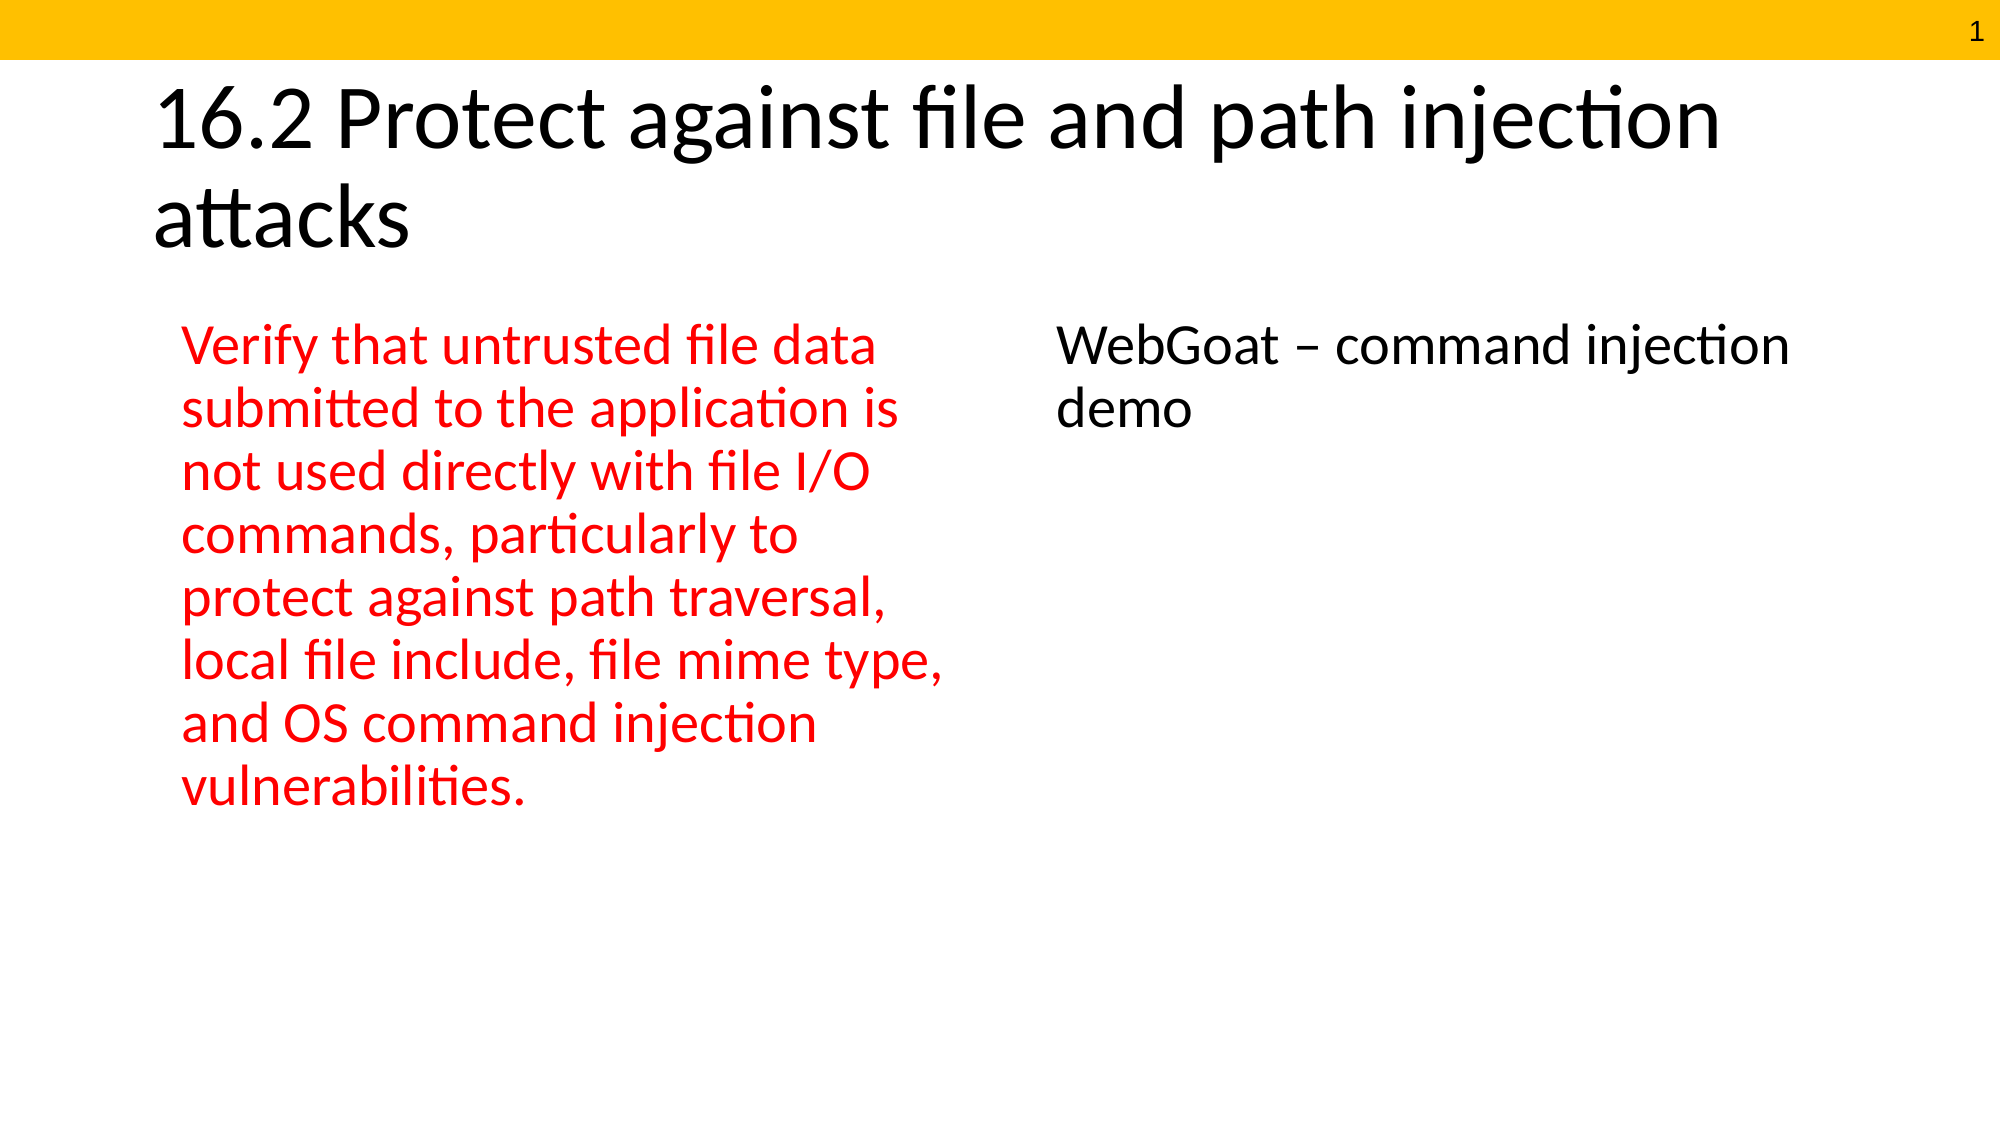

# 16.2 Protect against file and path injection attacks
Verify that untrusted file data submitted to the application is not used directly with file I/O commands, particularly to protect against path traversal, local file include, file mime type, and OS command injection vulnerabilities.

WebGoat – command injection demo